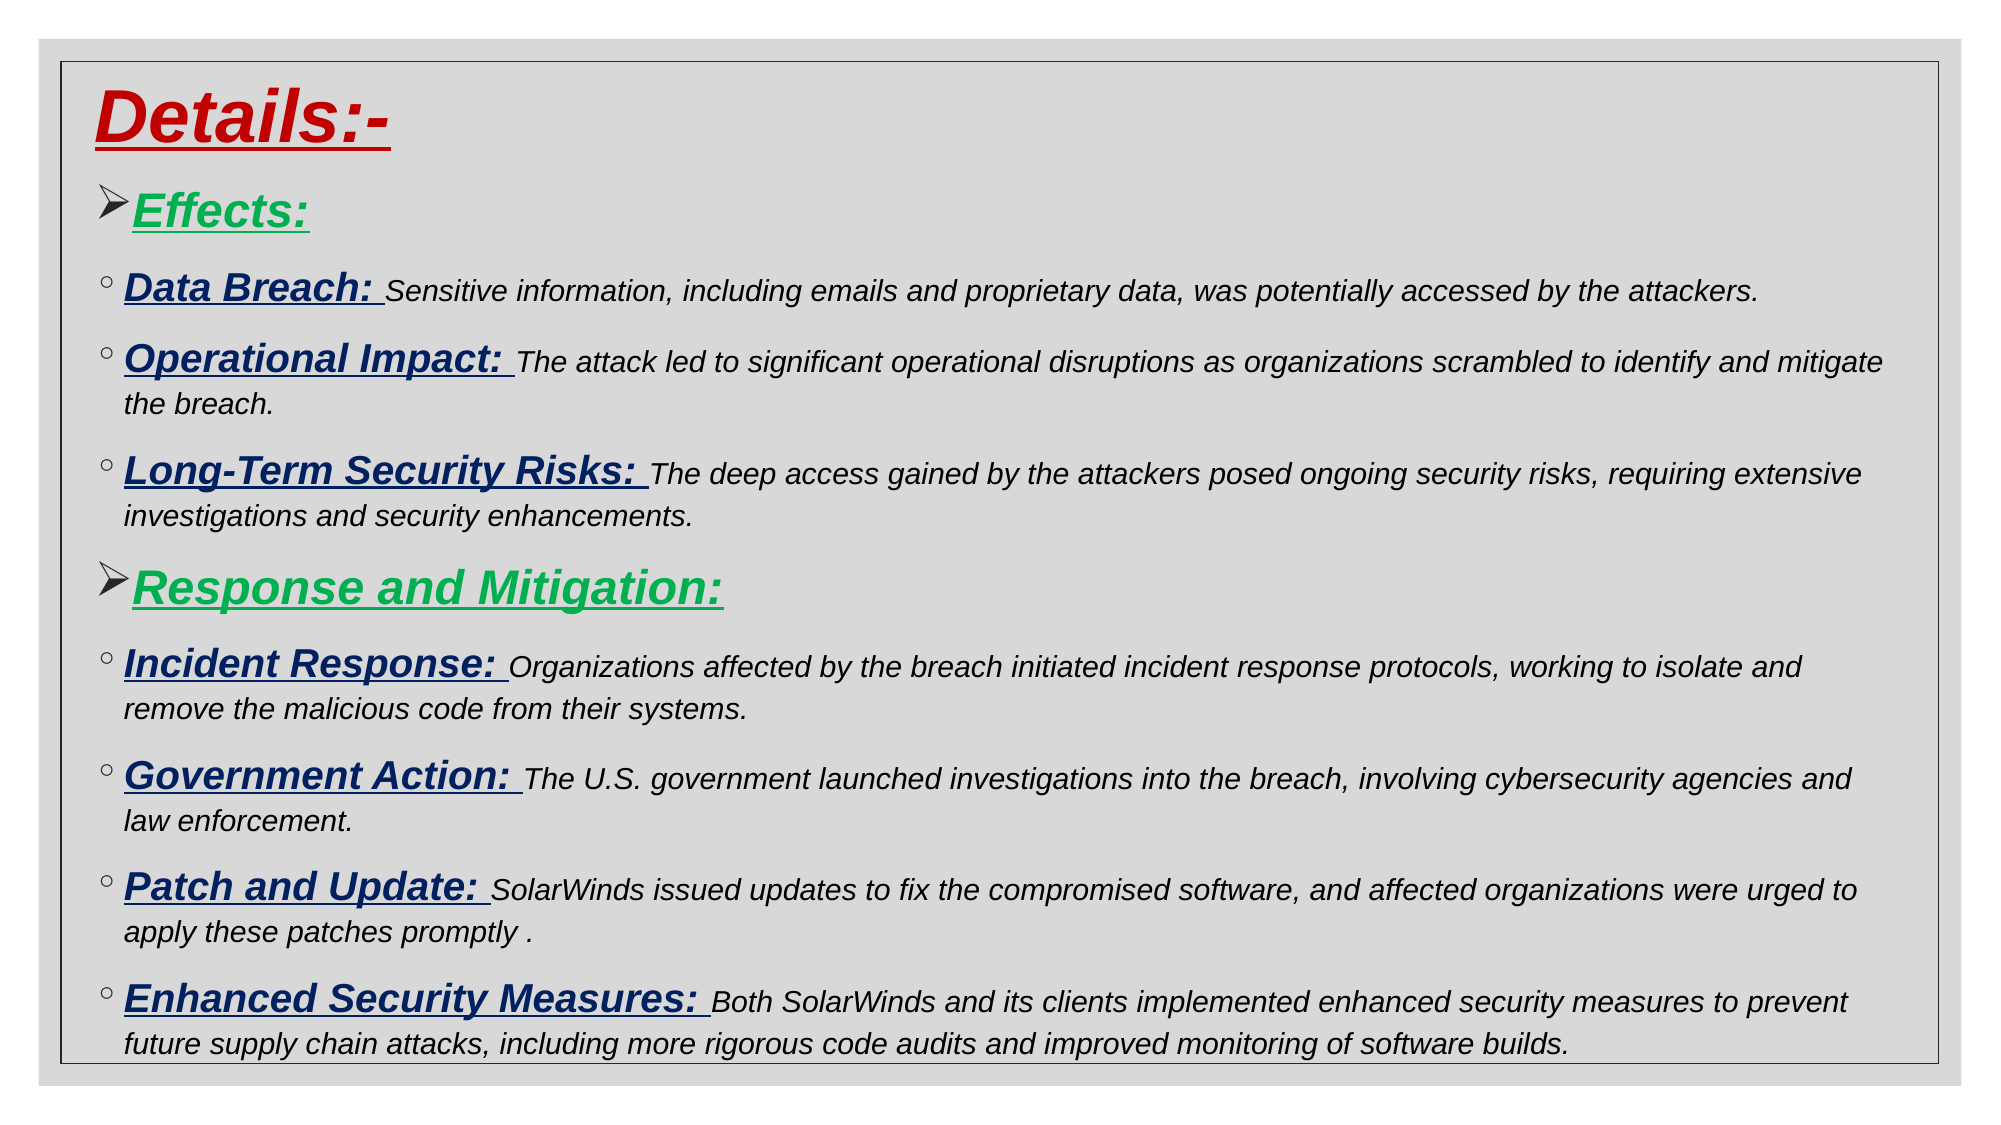

# Details:-
Effects:
Data Breach: Sensitive information, including emails and proprietary data, was potentially accessed by the attackers.
Operational Impact: The attack led to significant operational disruptions as organizations scrambled to identify and mitigate the breach.
Long-Term Security Risks: The deep access gained by the attackers posed ongoing security risks, requiring extensive investigations and security enhancements.
Response and Mitigation:
Incident Response: Organizations affected by the breach initiated incident response protocols, working to isolate and remove the malicious code from their systems.
Government Action: The U.S. government launched investigations into the breach, involving cybersecurity agencies and law enforcement.
Patch and Update: SolarWinds issued updates to fix the compromised software, and affected organizations were urged to apply these patches promptly .
Enhanced Security Measures: Both SolarWinds and its clients implemented enhanced security measures to prevent future supply chain attacks, including more rigorous code audits and improved monitoring of software builds.